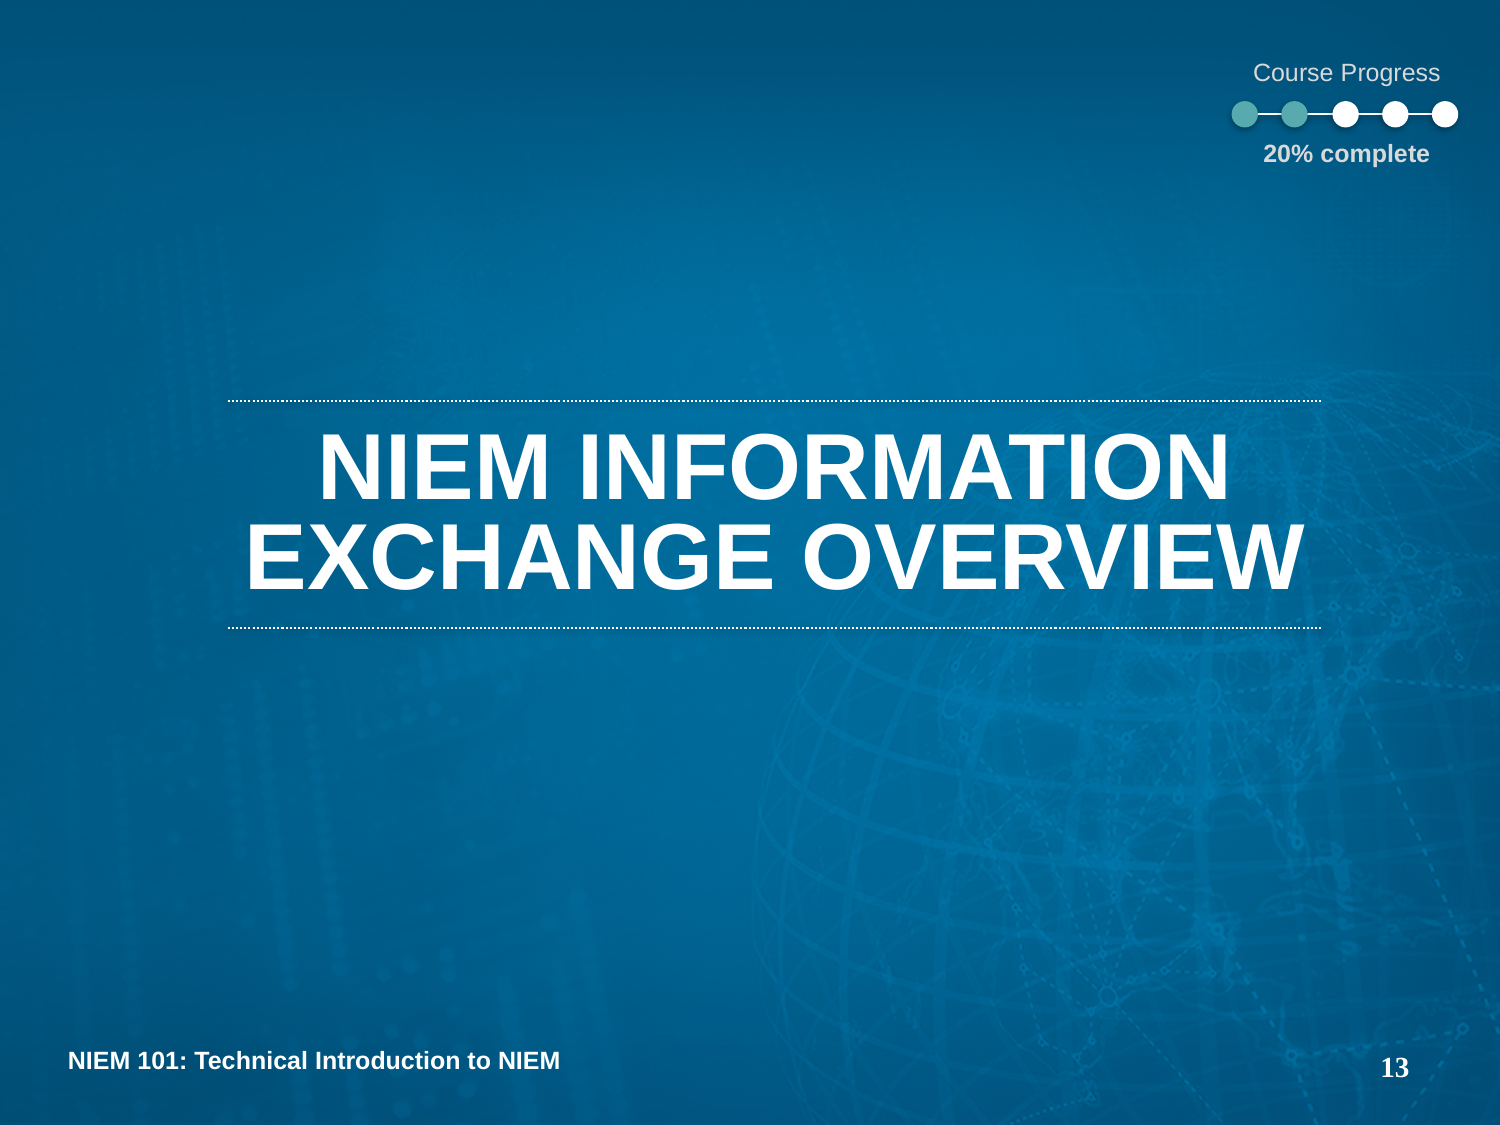

Course Progress

20% complete
# NIEM Information Exchange overview
13